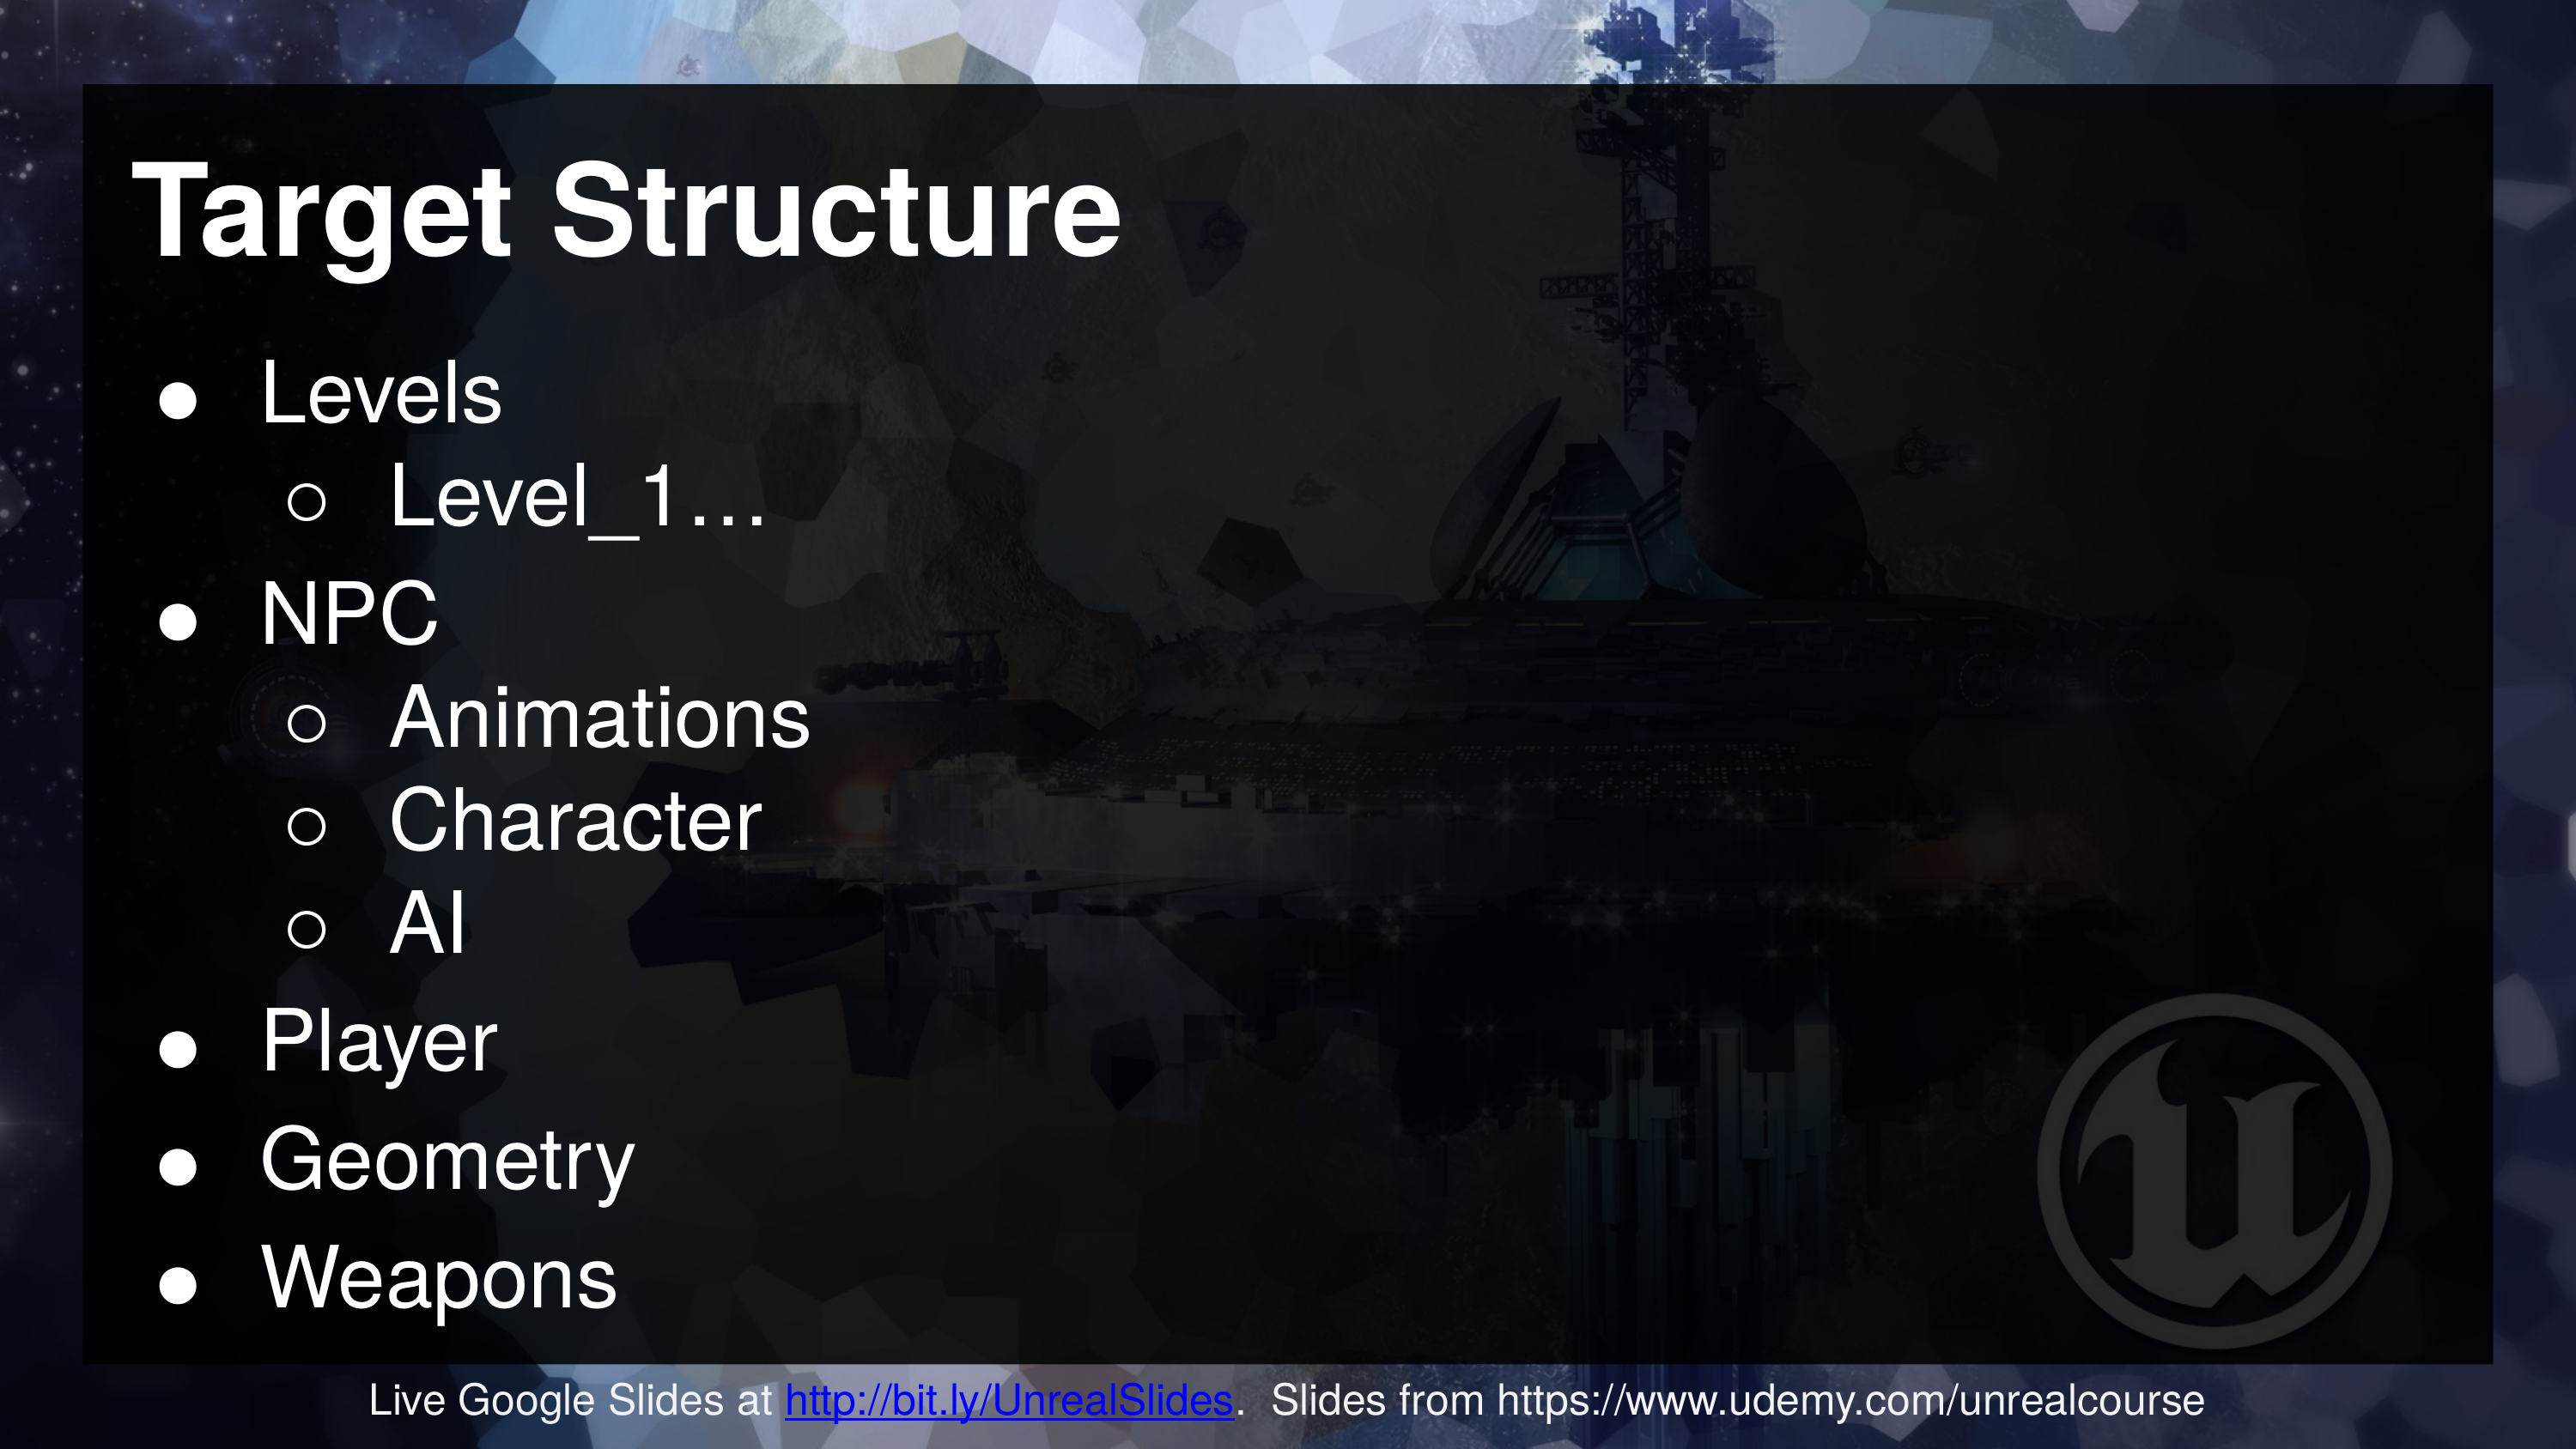

# Target Structure
Levels
Level_1…
NPC
Animations
Character
AI
Player
Geometry
Weapons